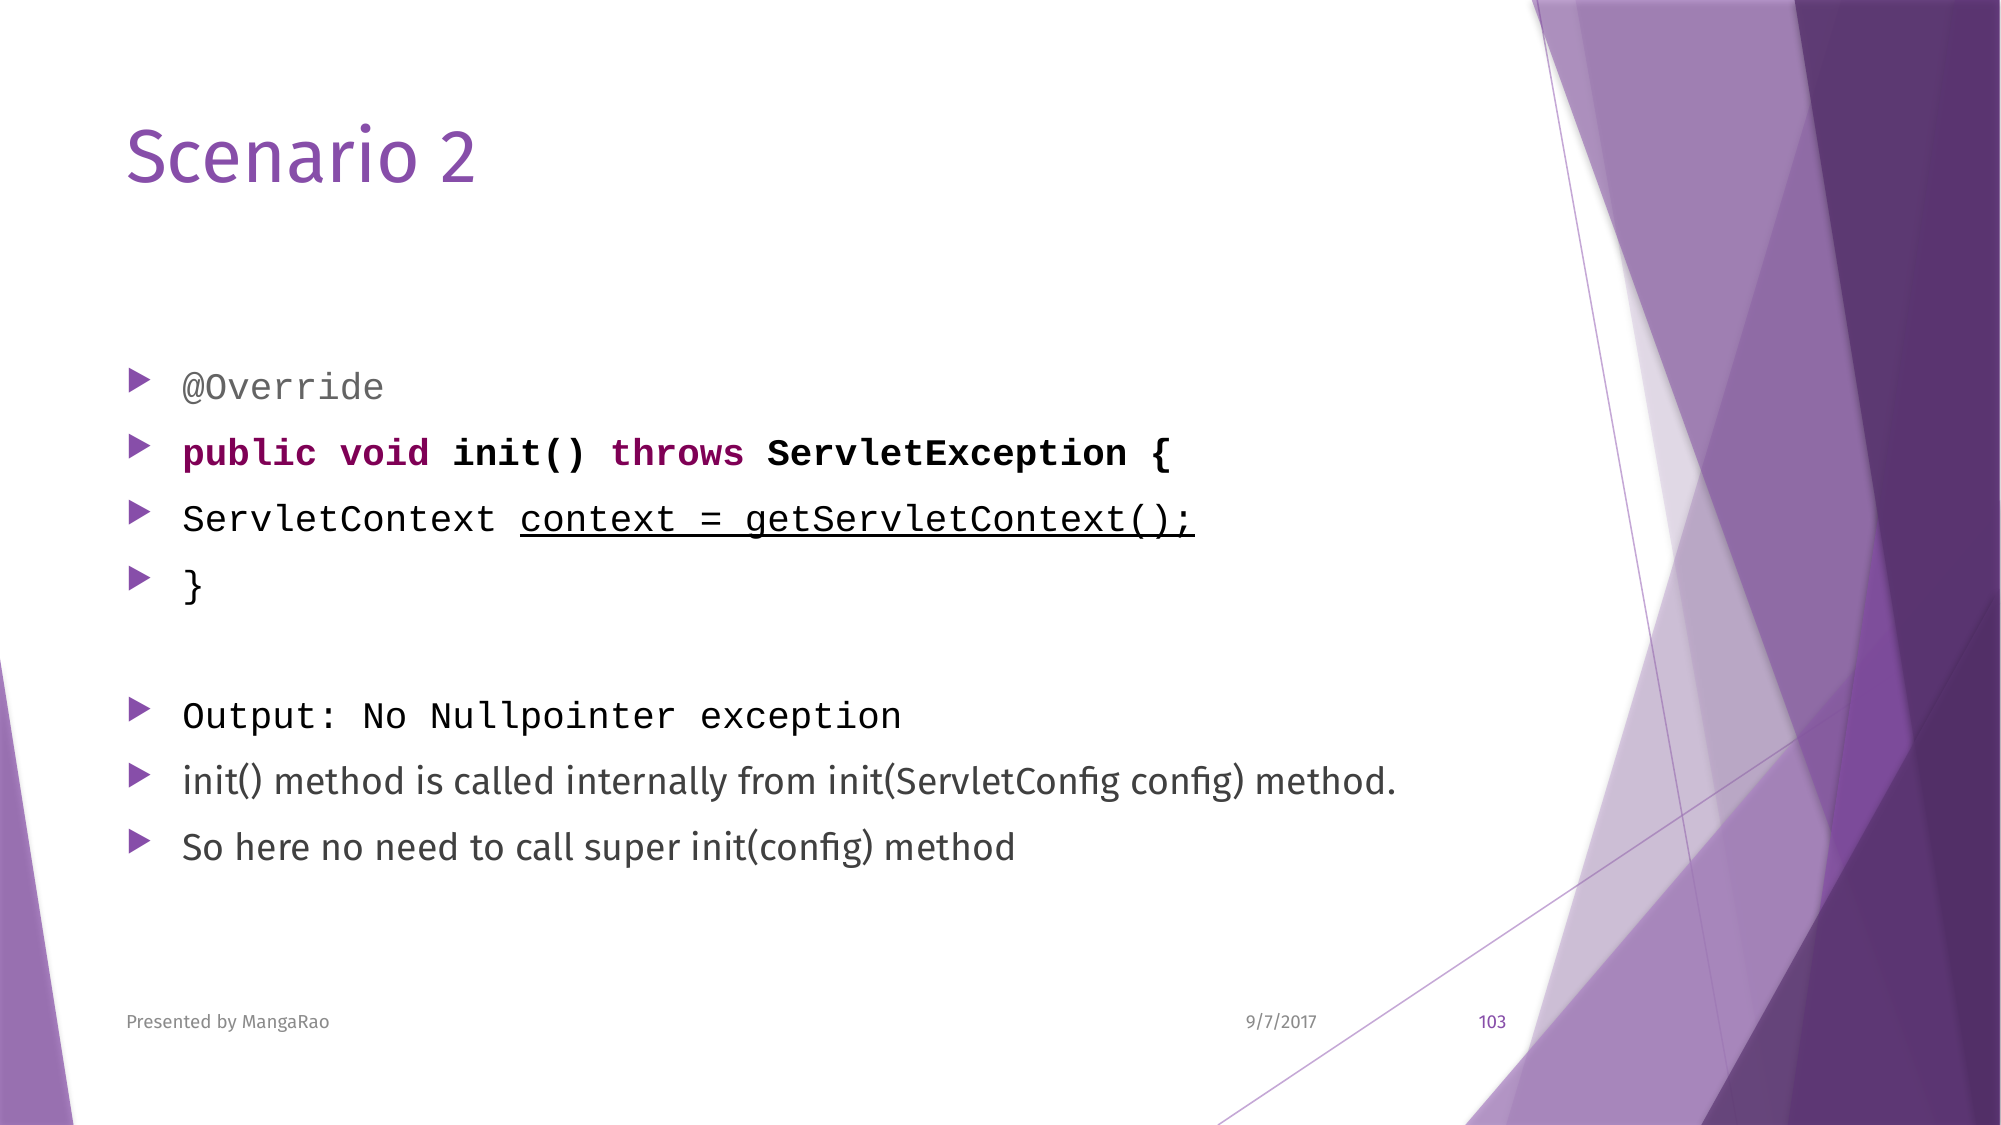

# Scenario 2
@Override
public void init() throws ServletException {
ServletContext context = getServletContext();
}

Output: No Nullpointer exception
init() method is called internally from init(ServletConfig config) method.
So here no need to call super init(config) method
Presented by MangaRao
9/7/2017
103